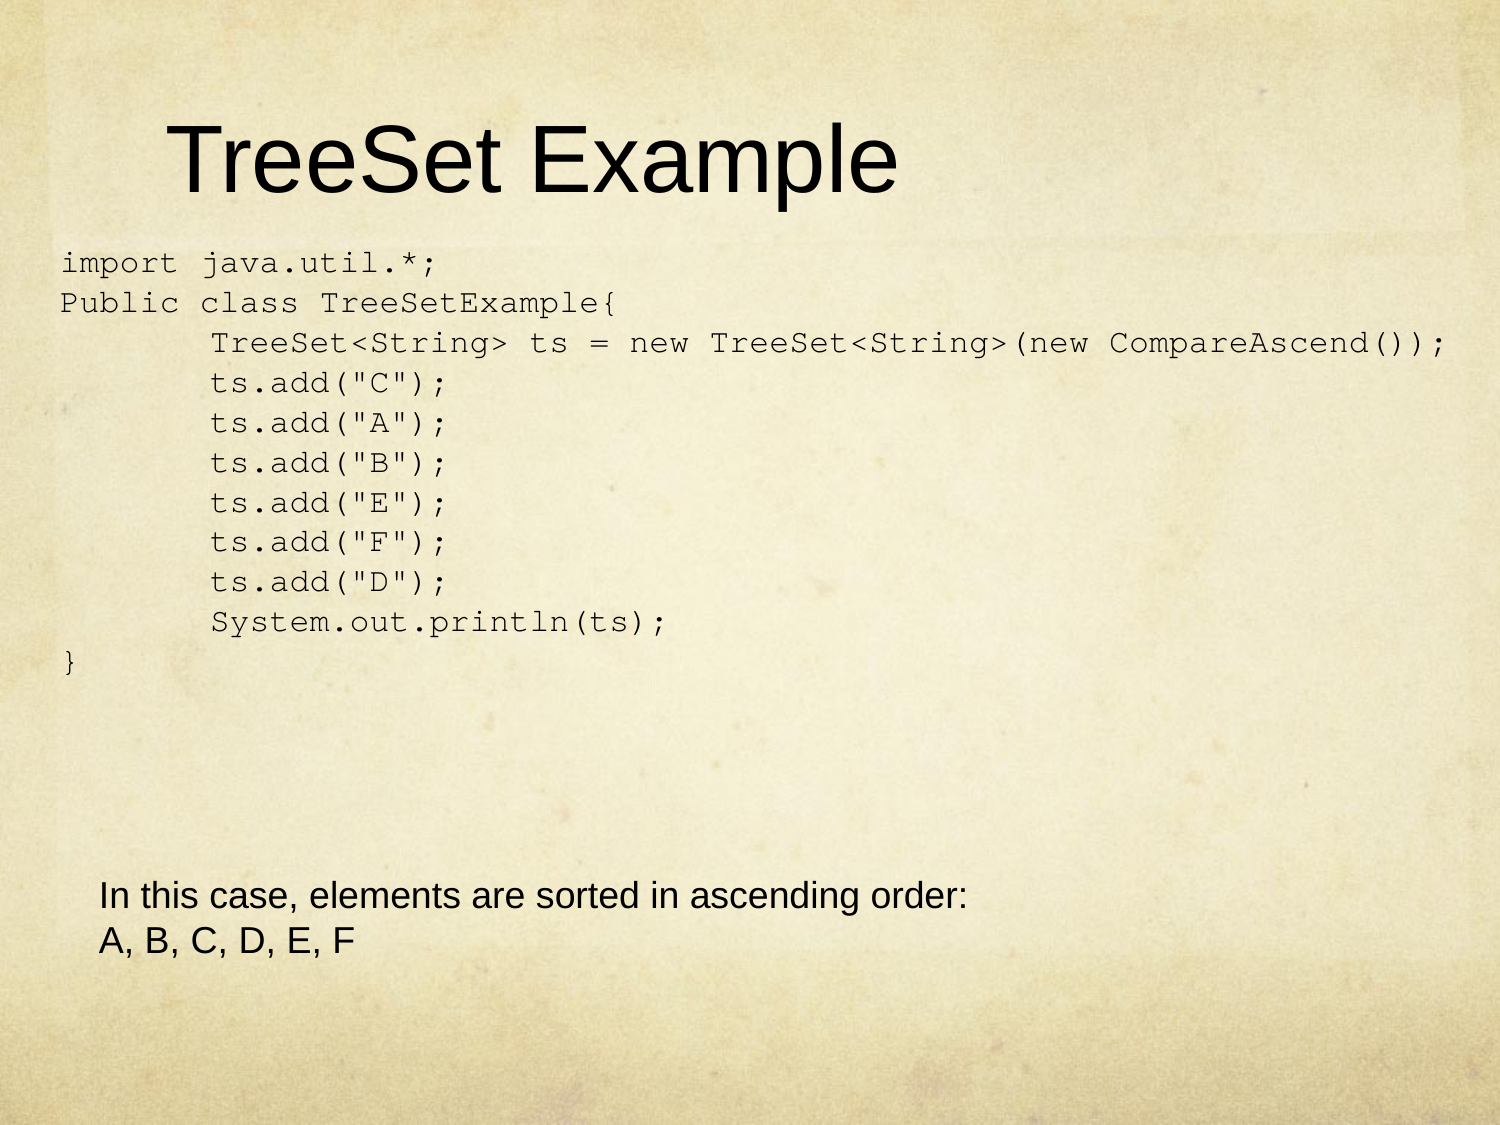

# TreeSet Example
import java.util.*;
Public class TreeSetExample{
	TreeSet<String> ts = new TreeSet<String>(new CompareAscend());
	ts.add("C");
	ts.add("A");
	ts.add("B");
	ts.add("E");
	ts.add("F");
	ts.add("D");
	System.out.println(ts);
}
In this case, elements are sorted in ascending order:
A, B, C, D, E, F